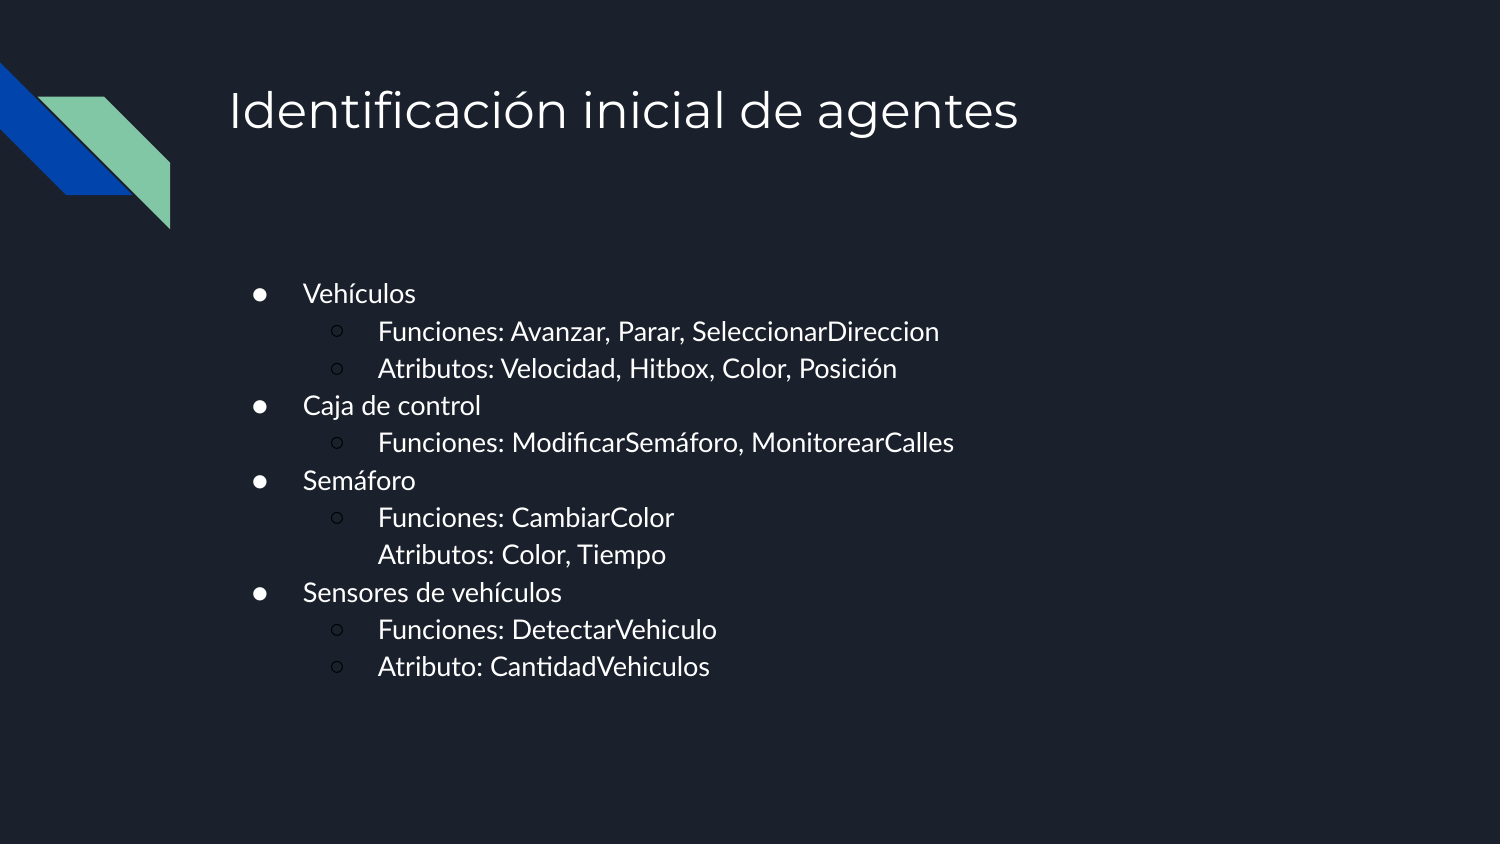

# Identificación inicial de agentes
Vehículos
Funciones: Avanzar, Parar, SeleccionarDireccion
Atributos: Velocidad, Hitbox, Color, Posición
Caja de control
Funciones: ModificarSemáforo, MonitorearCalles
Semáforo
Funciones: CambiarColor
Atributos: Color, Tiempo
Sensores de vehículos
Funciones: DetectarVehiculo
Atributo: CantidadVehiculos